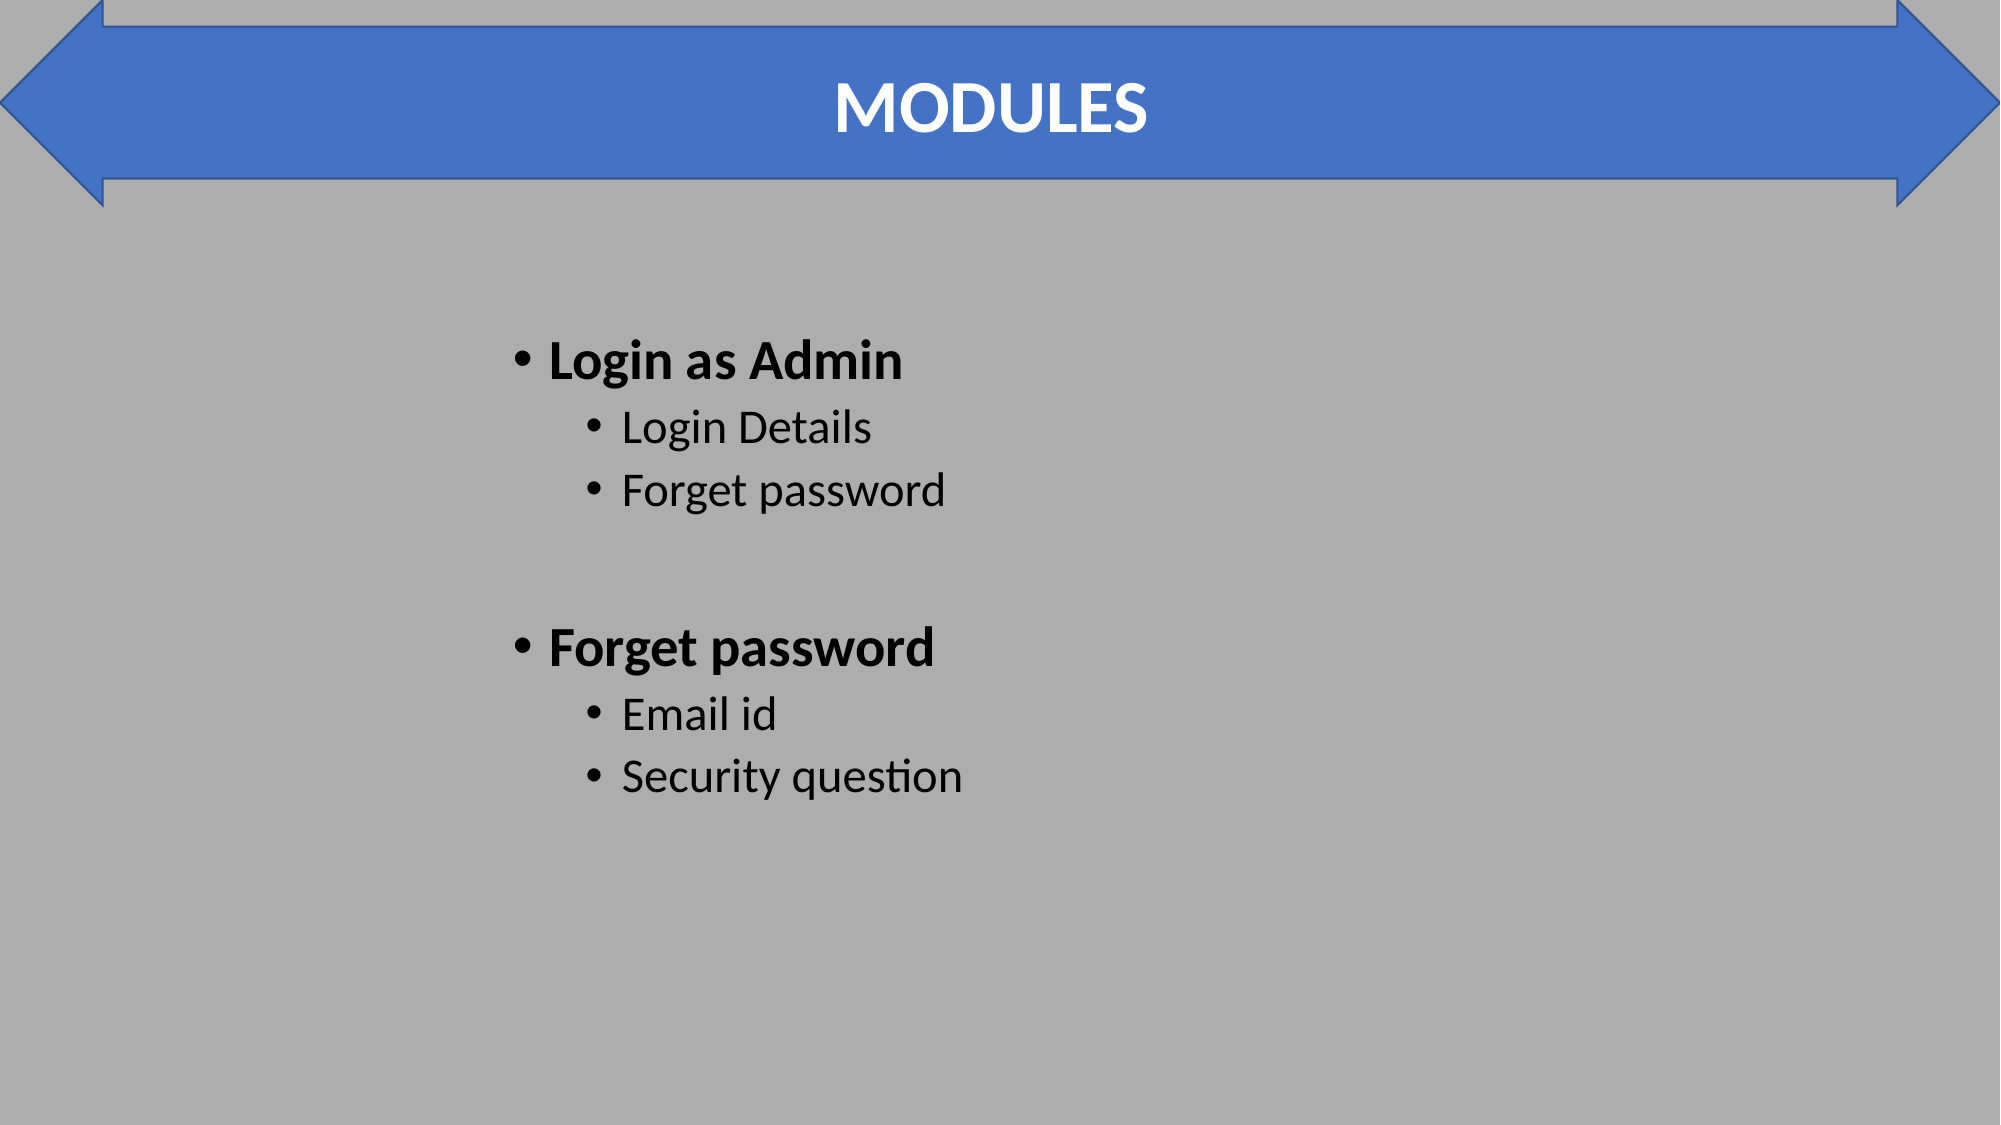

MODULES
Login as Admin
Login Details
Forget password

Forget password
Email id
Security question